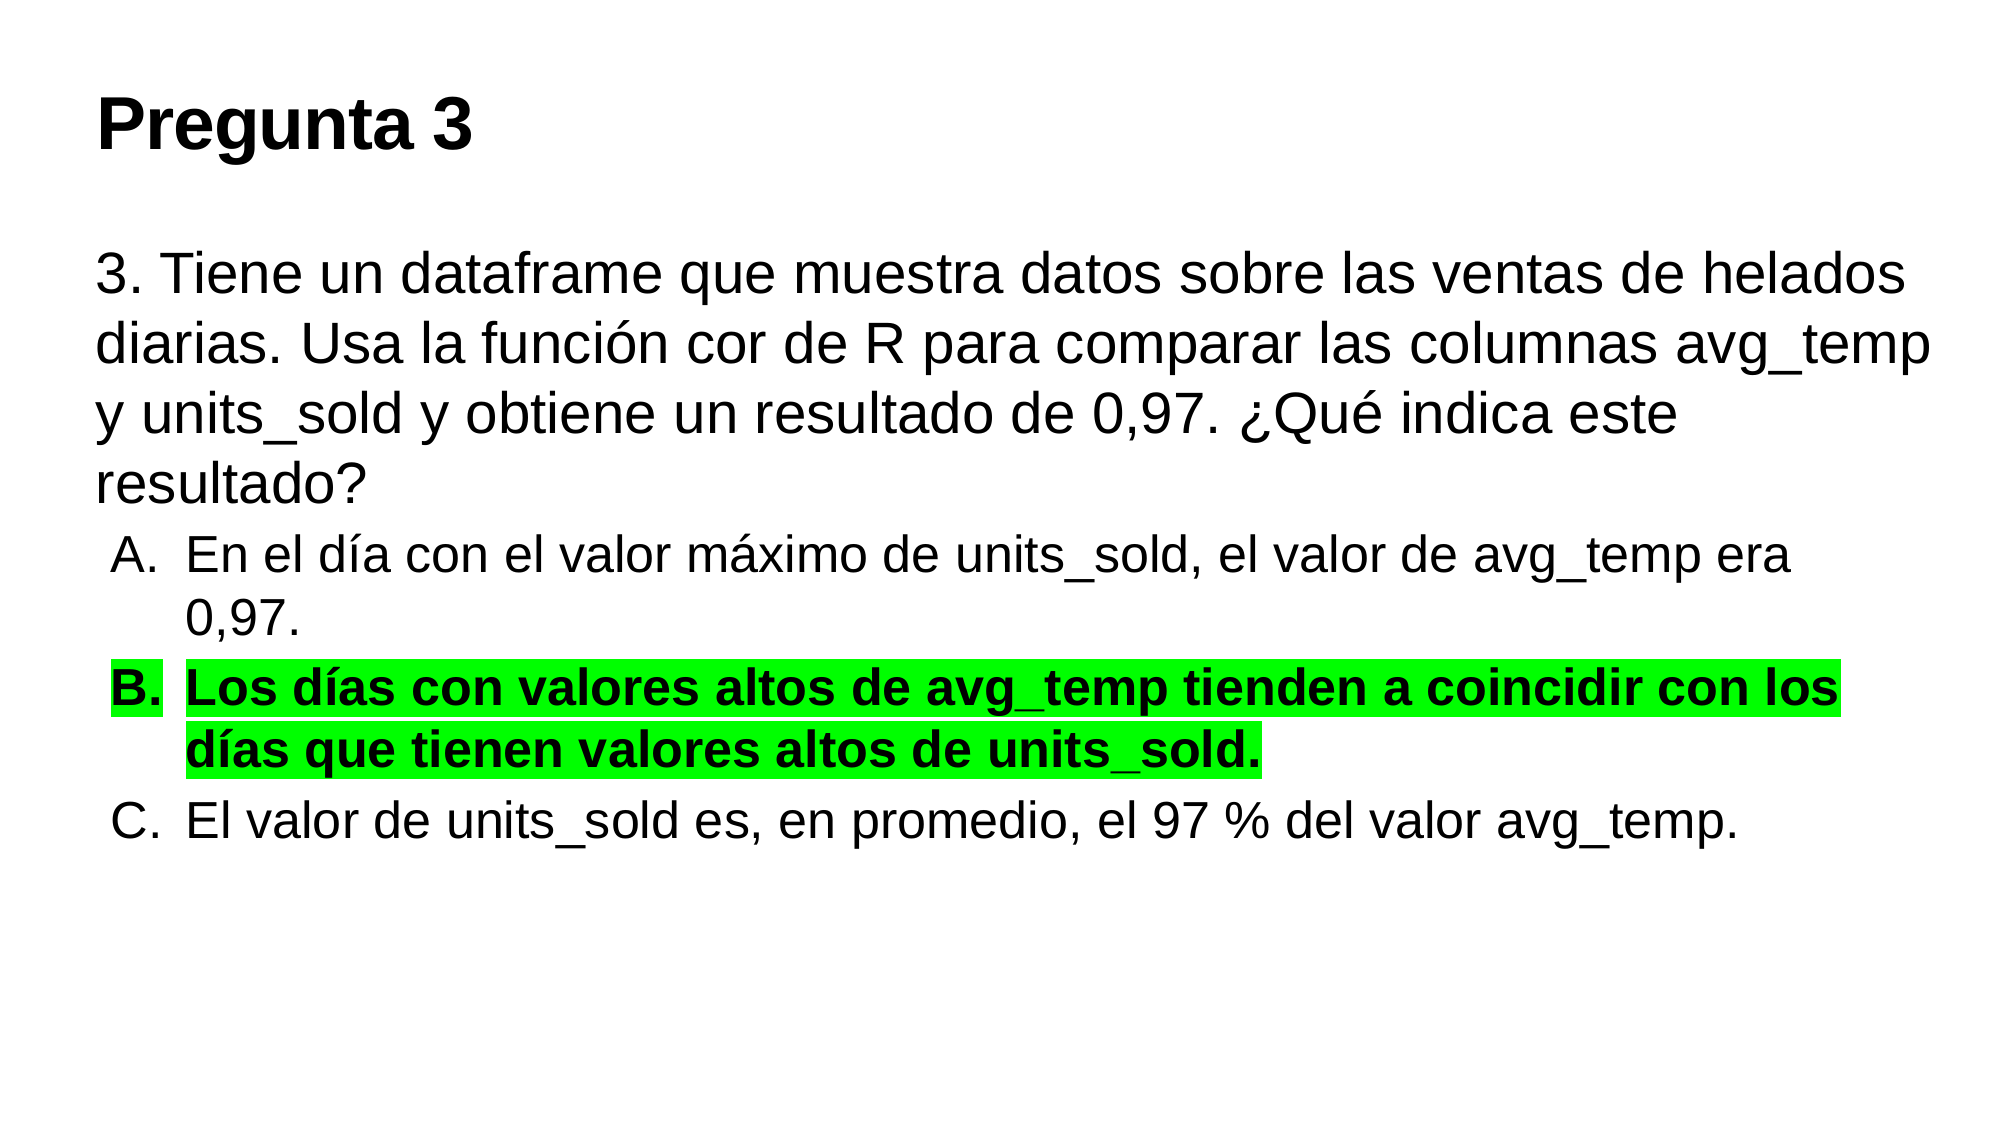

# Pregunta 3
3. Tiene un dataframe que muestra datos sobre las ventas de helados diarias. Usa la función cor de R para comparar las columnas avg_temp y units_sold y obtiene un resultado de 0,97. ¿Qué indica este resultado?
En el día con el valor máximo de units_sold, el valor de avg_temp era 0,97.
Los días con valores altos de avg_temp tienden a coincidir con los días que tienen valores altos de units_sold.
El valor de units_sold es, en promedio, el 97 % del valor avg_temp.